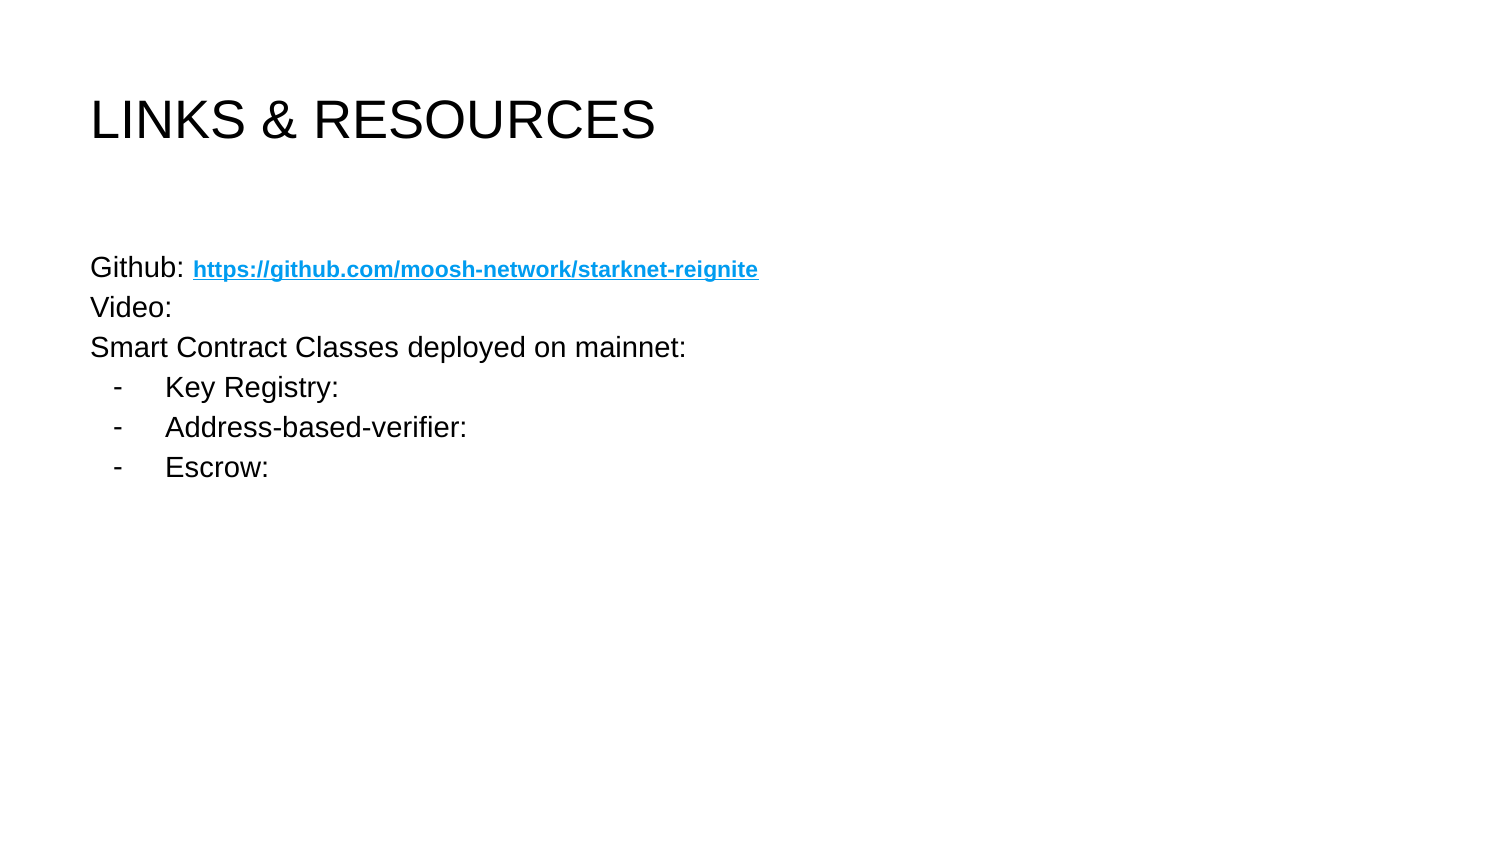

LINKS & RESOURCES
Github: https://github.com/moosh-network/starknet-reignite
Video:
Smart Contract Classes deployed on mainnet:
Key Registry:
Address-based-verifier:
Escrow: